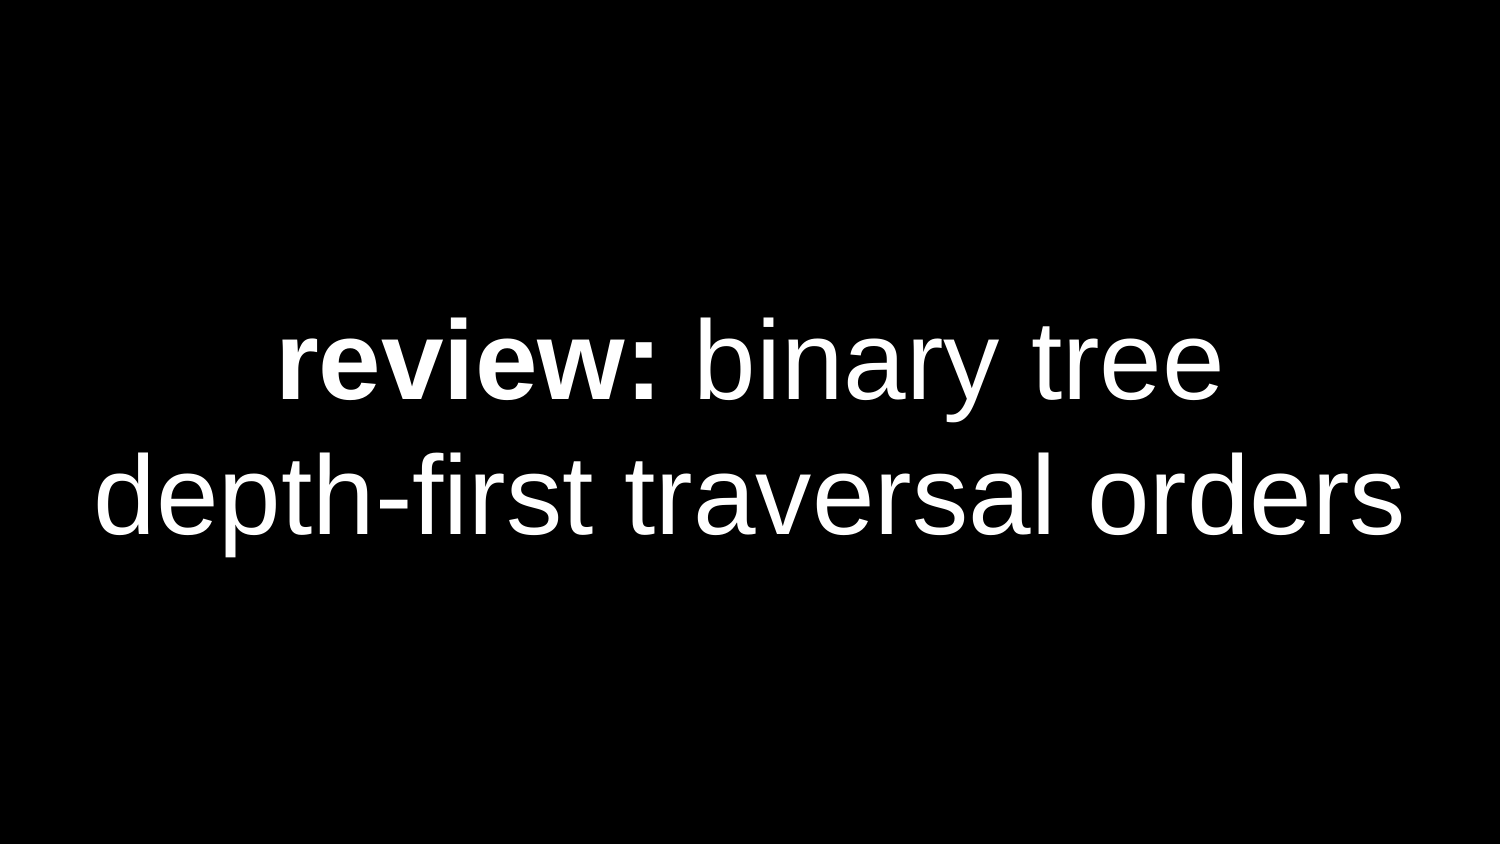

# review: binary tree depth-first traversal orders